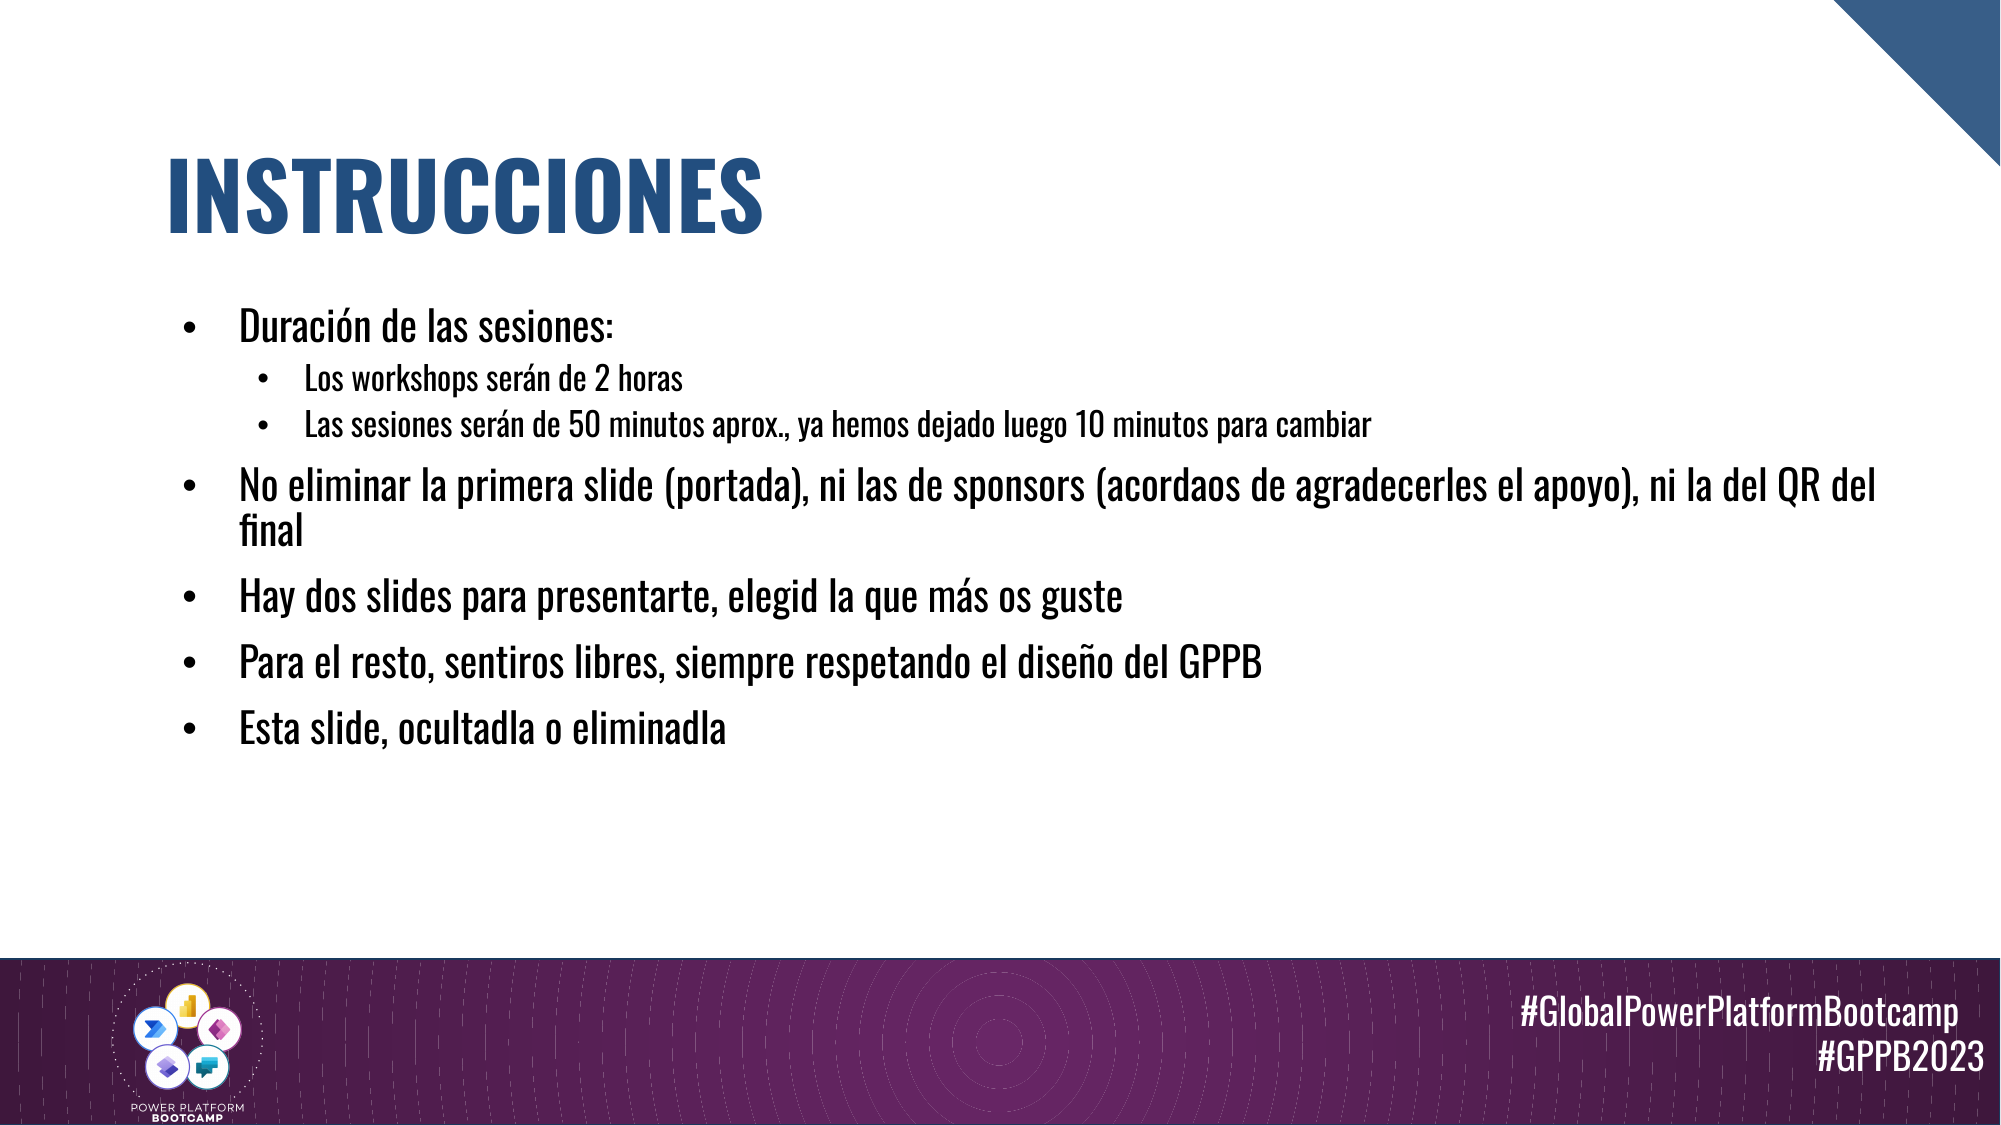

# Instrucciones
Duración de las sesiones:
Los workshops serán de 2 horas
Las sesiones serán de 50 minutos aprox., ya hemos dejado luego 10 minutos para cambiar
No eliminar la primera slide (portada), ni las de sponsors (acordaos de agradecerles el apoyo), ni la del QR del final
Hay dos slides para presentarte, elegid la que más os guste
Para el resto, sentiros libres, siempre respetando el diseño del GPPB
Esta slide, ocultadla o eliminadla